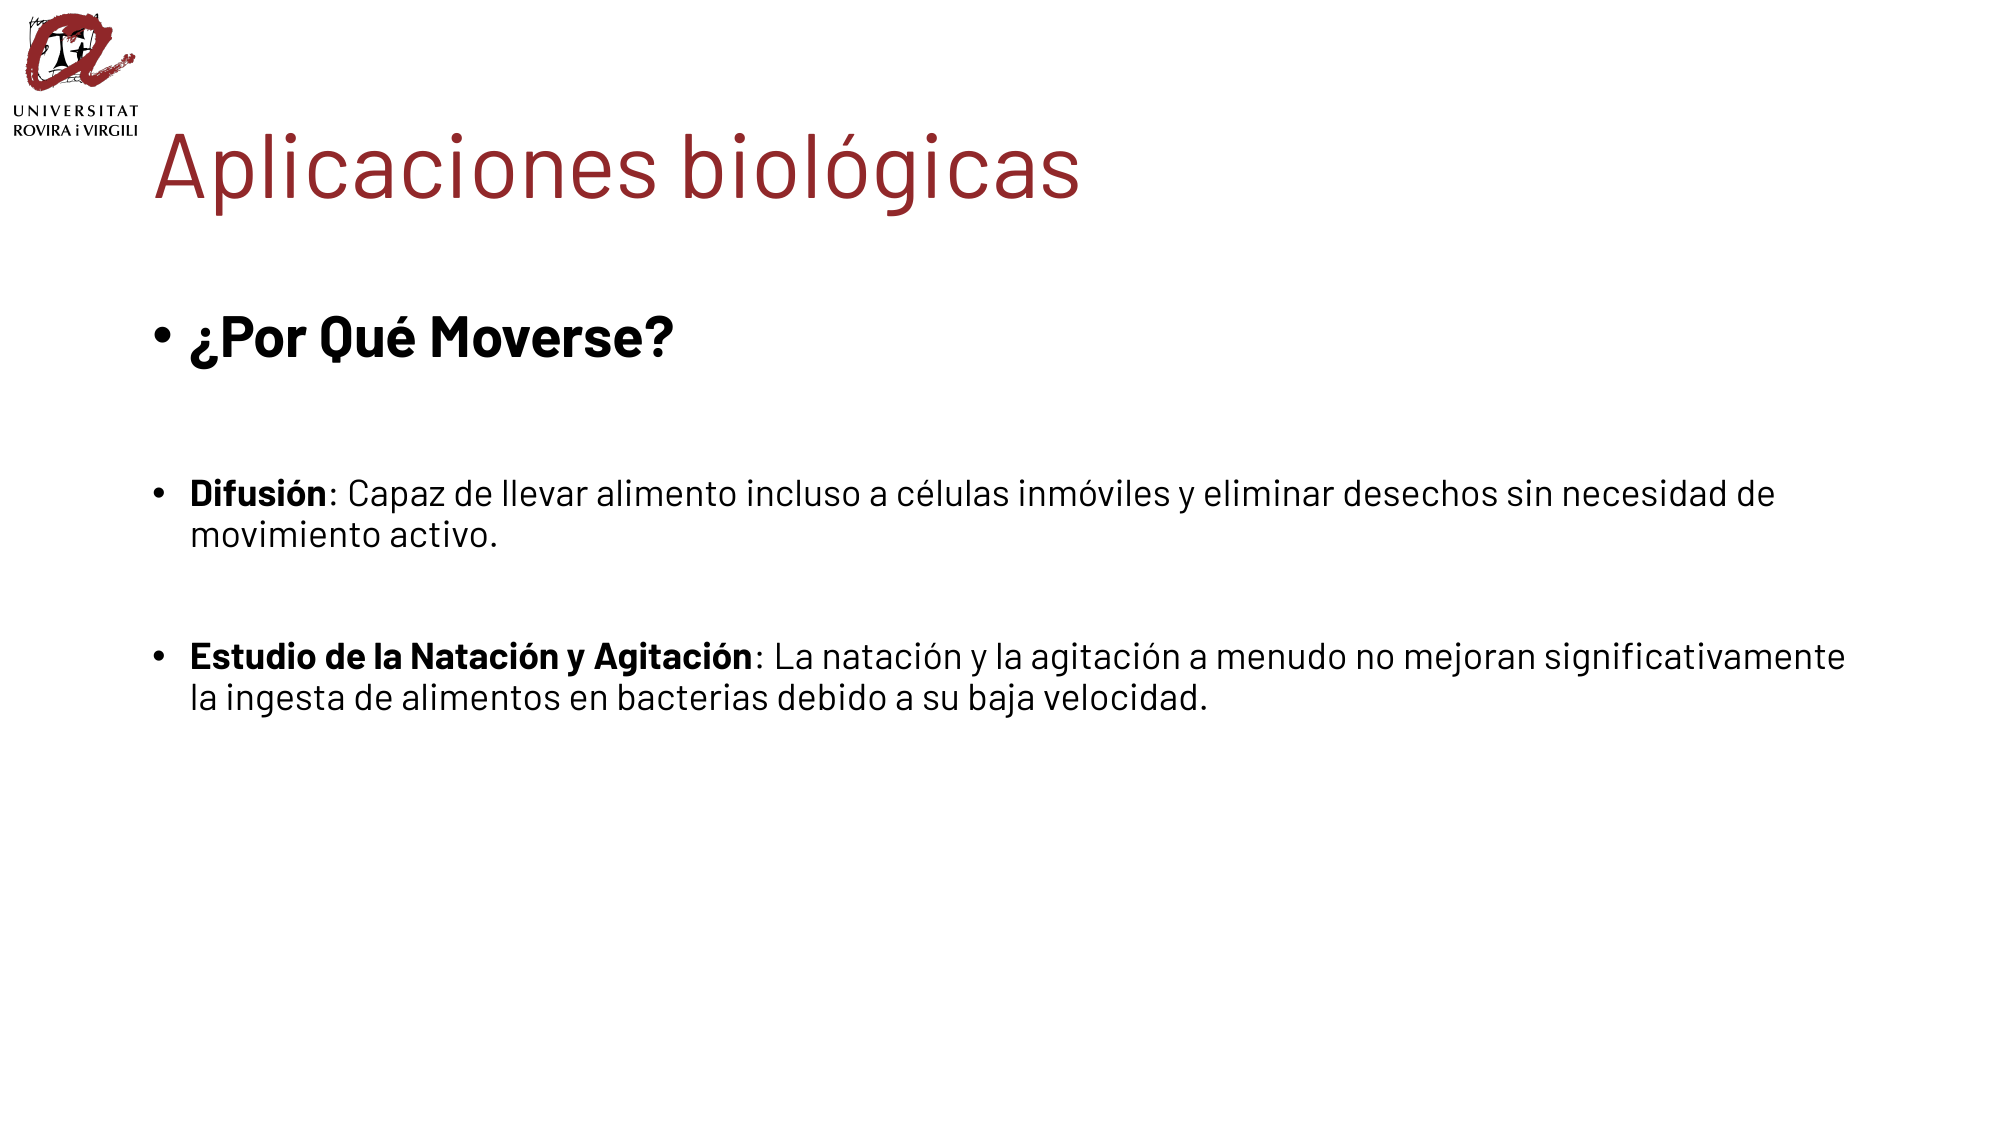

# Aplicaciones biológicas
¿Por Qué Moverse?

Difusión: Capaz de llevar alimento incluso a células inmóviles y eliminar desechos sin necesidad de movimiento activo.

Estudio de la Natación y Agitación: La natación y la agitación a menudo no mejoran significativamente la ingesta de alimentos en bacterias debido a su baja velocidad.